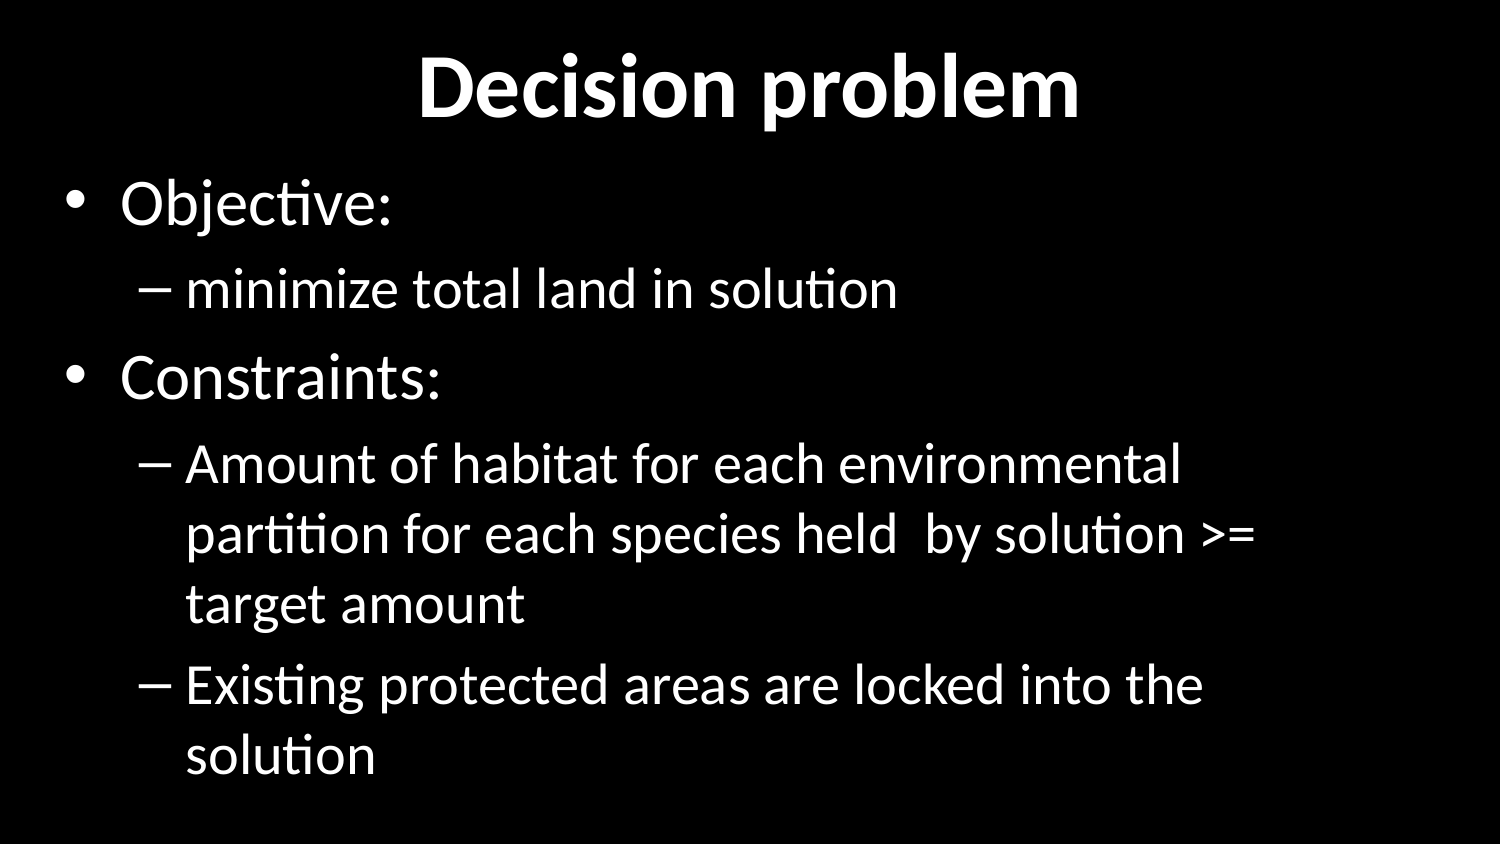

# Decision problem
Objective:
minimize total land in solution
Constraints:
Amount of habitat for each environmental partition for each species held  by solution >= target amount
Existing protected areas are locked into the solution